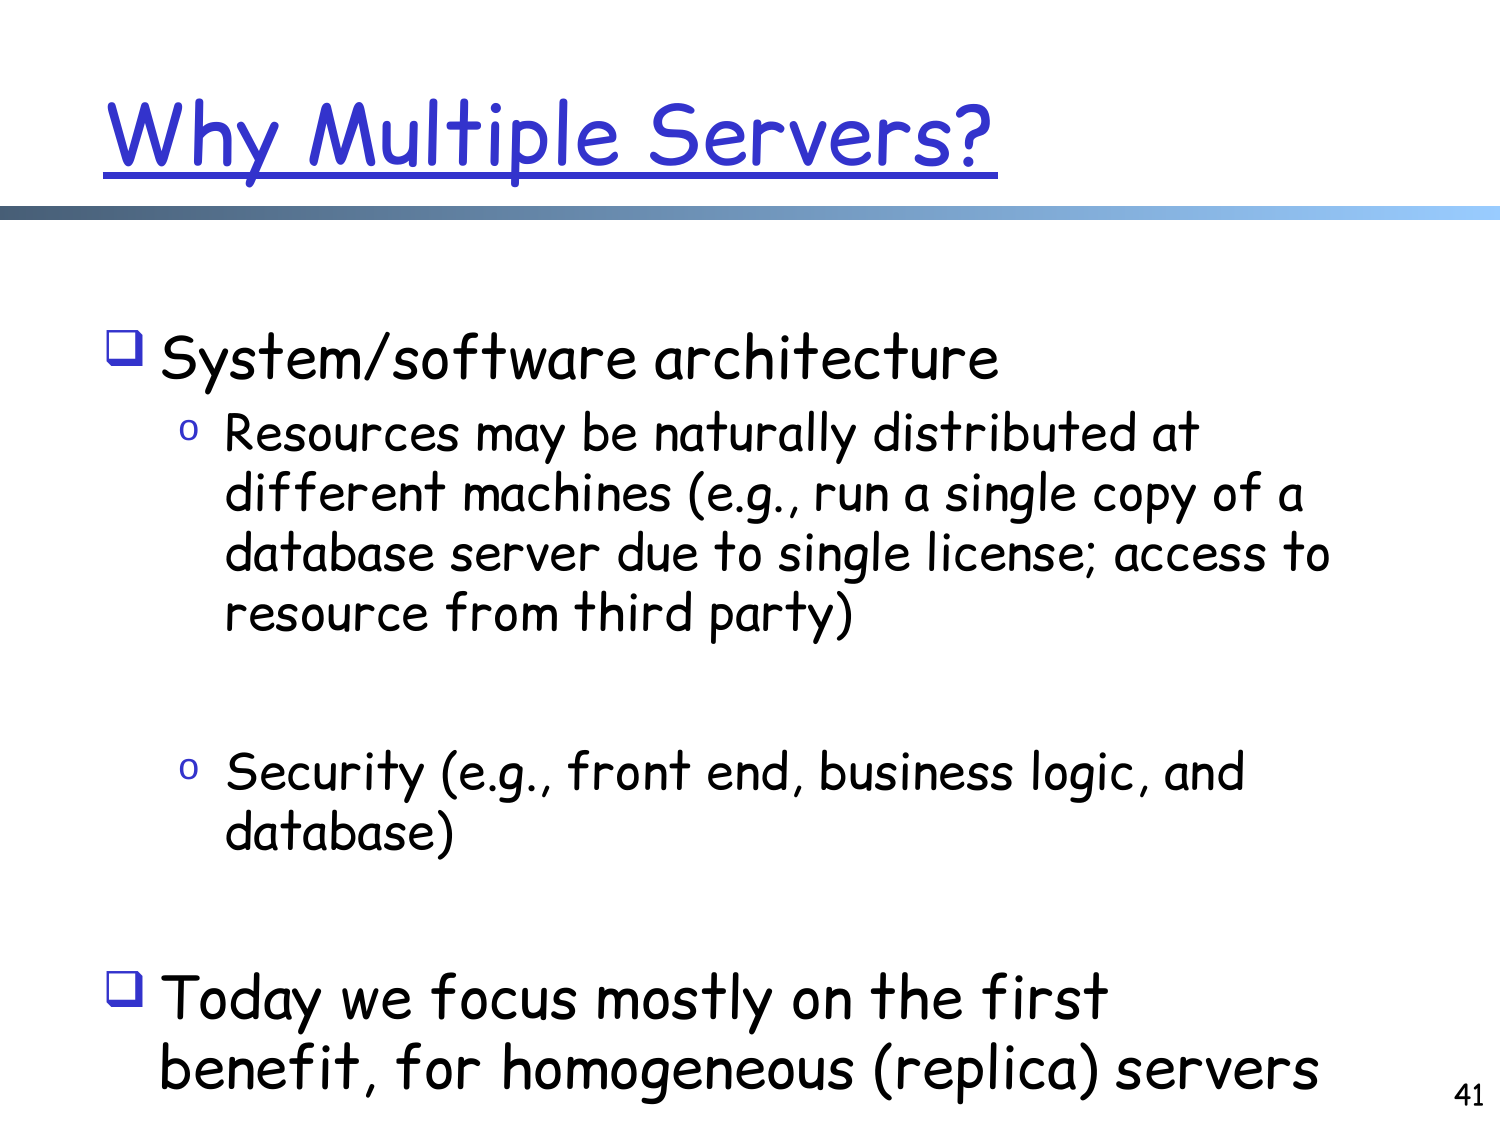

# Why Multiple Servers?
System/software architecture
Resources may be naturally distributed at different machines (e.g., run a single copy of a database server due to single license; access to resource from third party)

Security (e.g., front end, business logic, and database)

Today we focus mostly on the first  benefit, for homogeneous (replica) servers
41